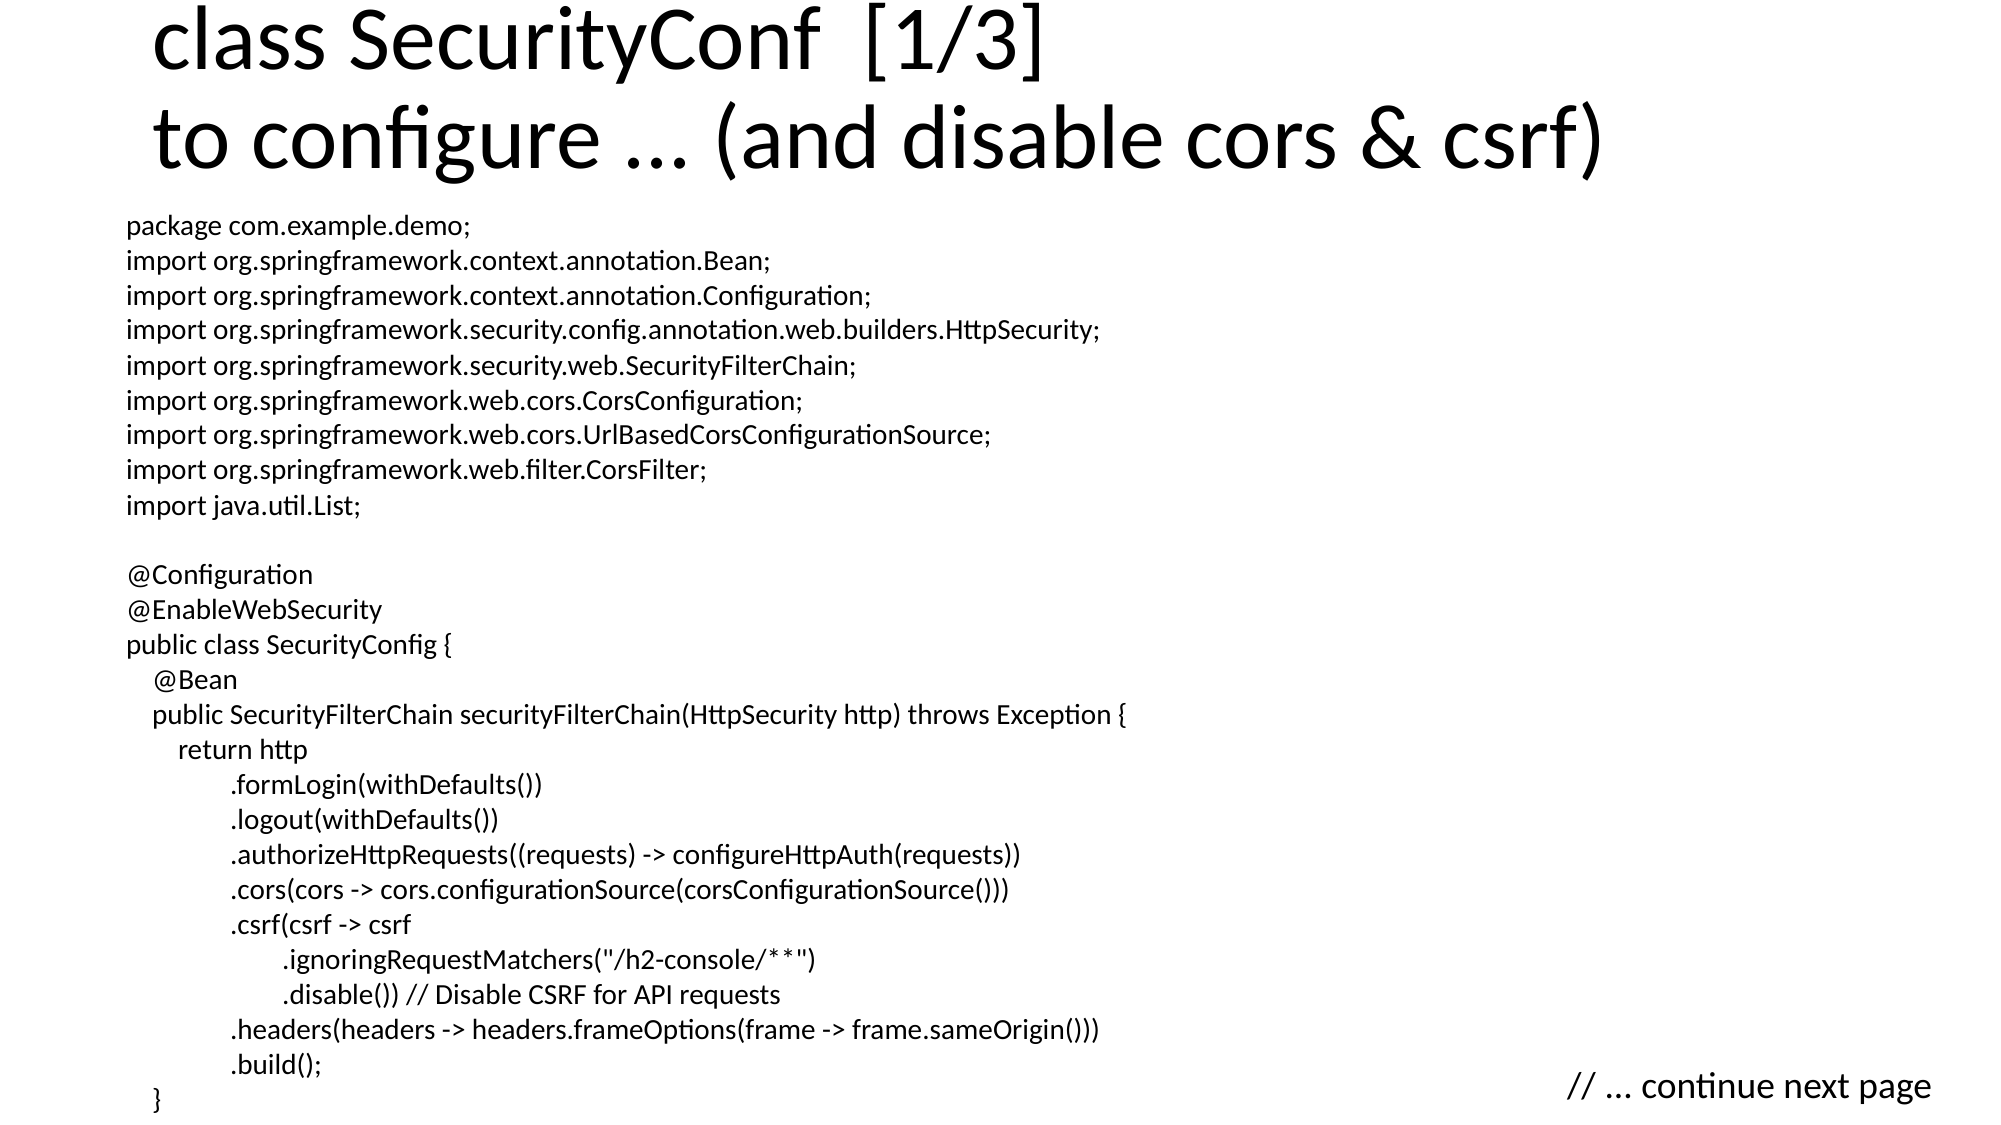

# class SecurityConf  [1/3] to configure ... (and disable cors & csrf)
package com.example.demo;
import org.springframework.context.annotation.Bean;
import org.springframework.context.annotation.Configuration;
import org.springframework.security.config.annotation.web.builders.HttpSecurity;
import org.springframework.security.web.SecurityFilterChain;
import org.springframework.web.cors.CorsConfiguration;
import org.springframework.web.cors.UrlBasedCorsConfigurationSource;
import org.springframework.web.filter.CorsFilter;
import java.util.List;

@Configuration
@EnableWebSecurity
public class SecurityConfig {
    @Bean
    public SecurityFilterChain securityFilterChain(HttpSecurity http) throws Exception {
        return http
                .formLogin(withDefaults())
                .logout(withDefaults())
                .authorizeHttpRequests((requests) -> configureHttpAuth(requests))
                .cors(cors -> cors.configurationSource(corsConfigurationSource()))
                .csrf(csrf -> csrf
                        .ignoringRequestMatchers("/h2-console/**")
                        .disable()) // Disable CSRF for API requests
                .headers(headers -> headers.frameOptions(frame -> frame.sameOrigin()))
                .build();
    }
// ... continue next page